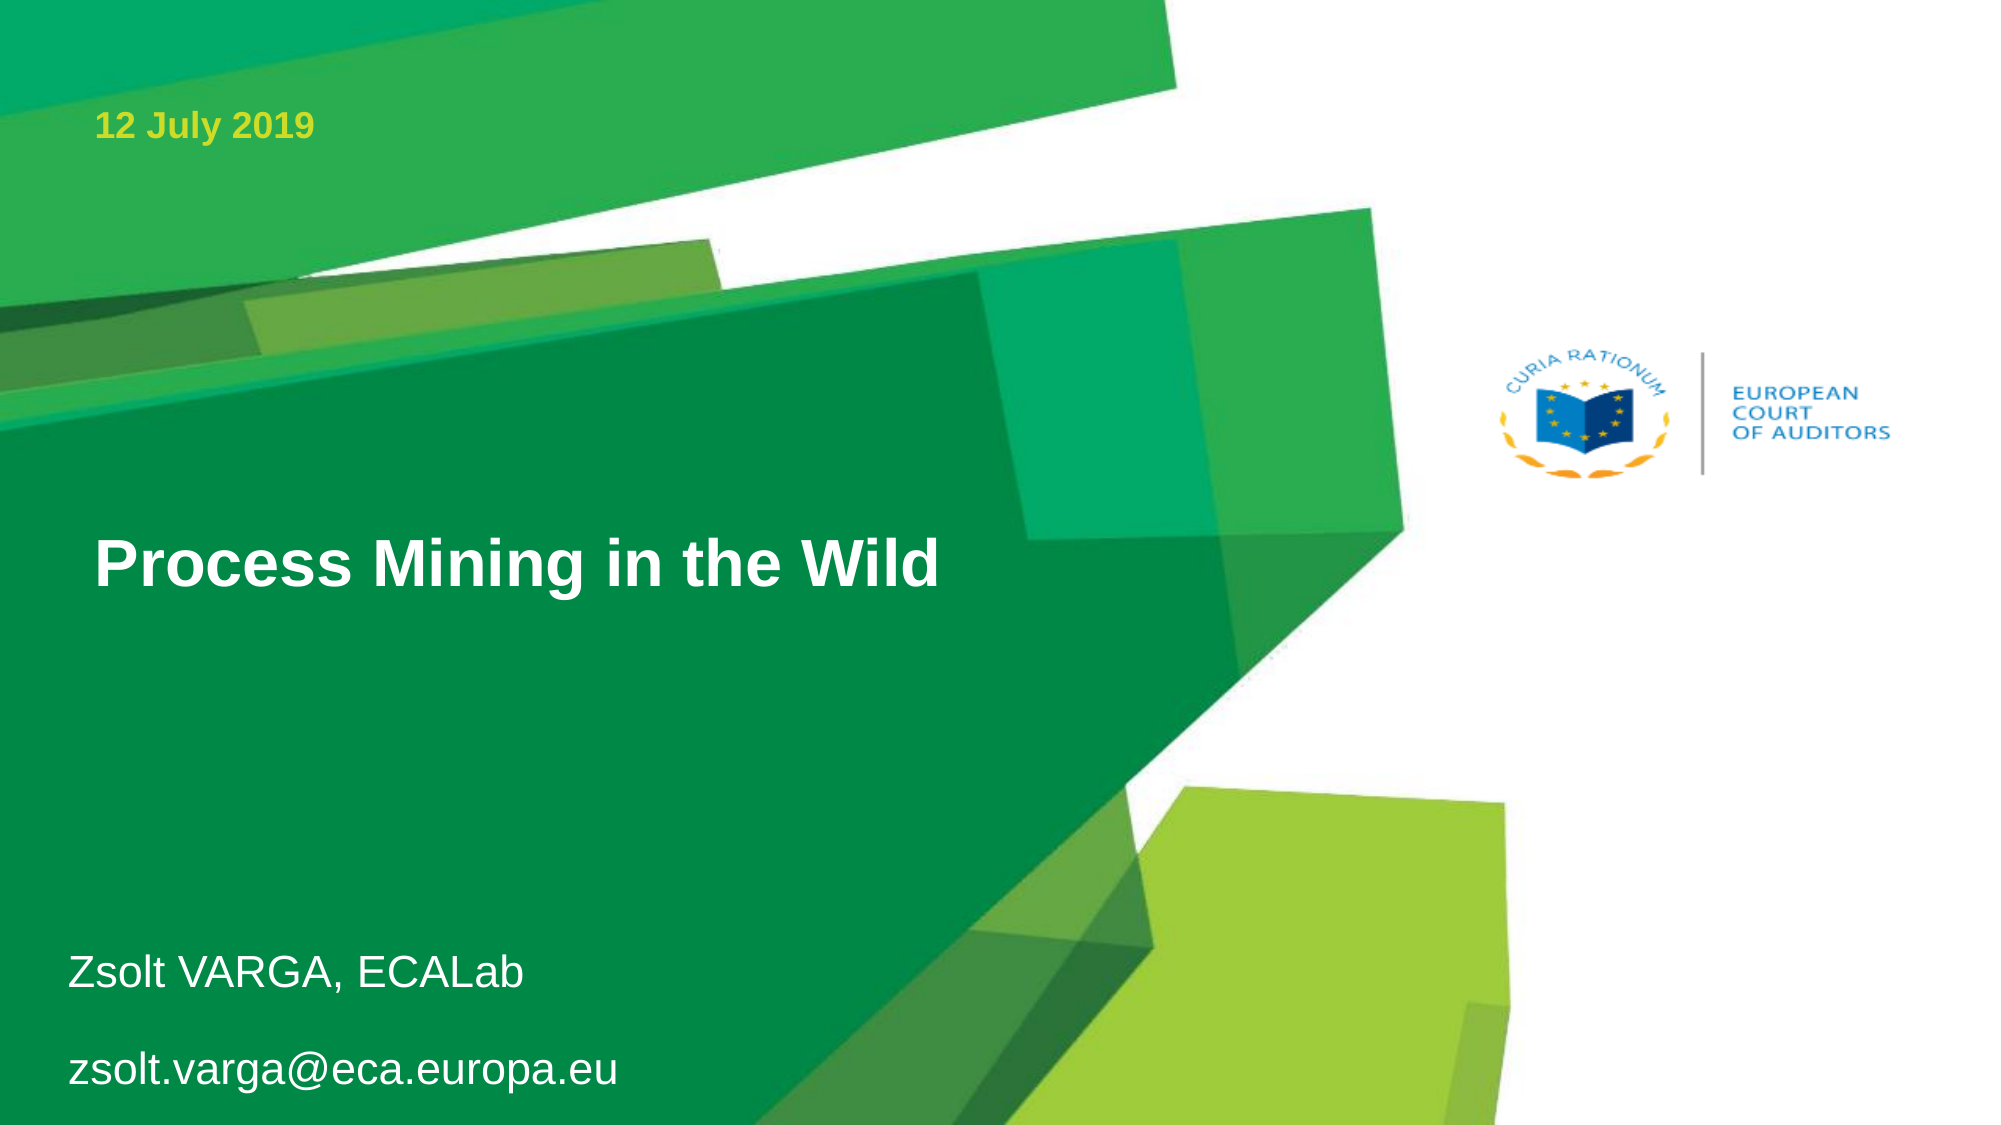

12 July 2019
# Process Mining in the Wild

Zsolt VARGA, ECALab
zsolt.varga@eca.europa.eu